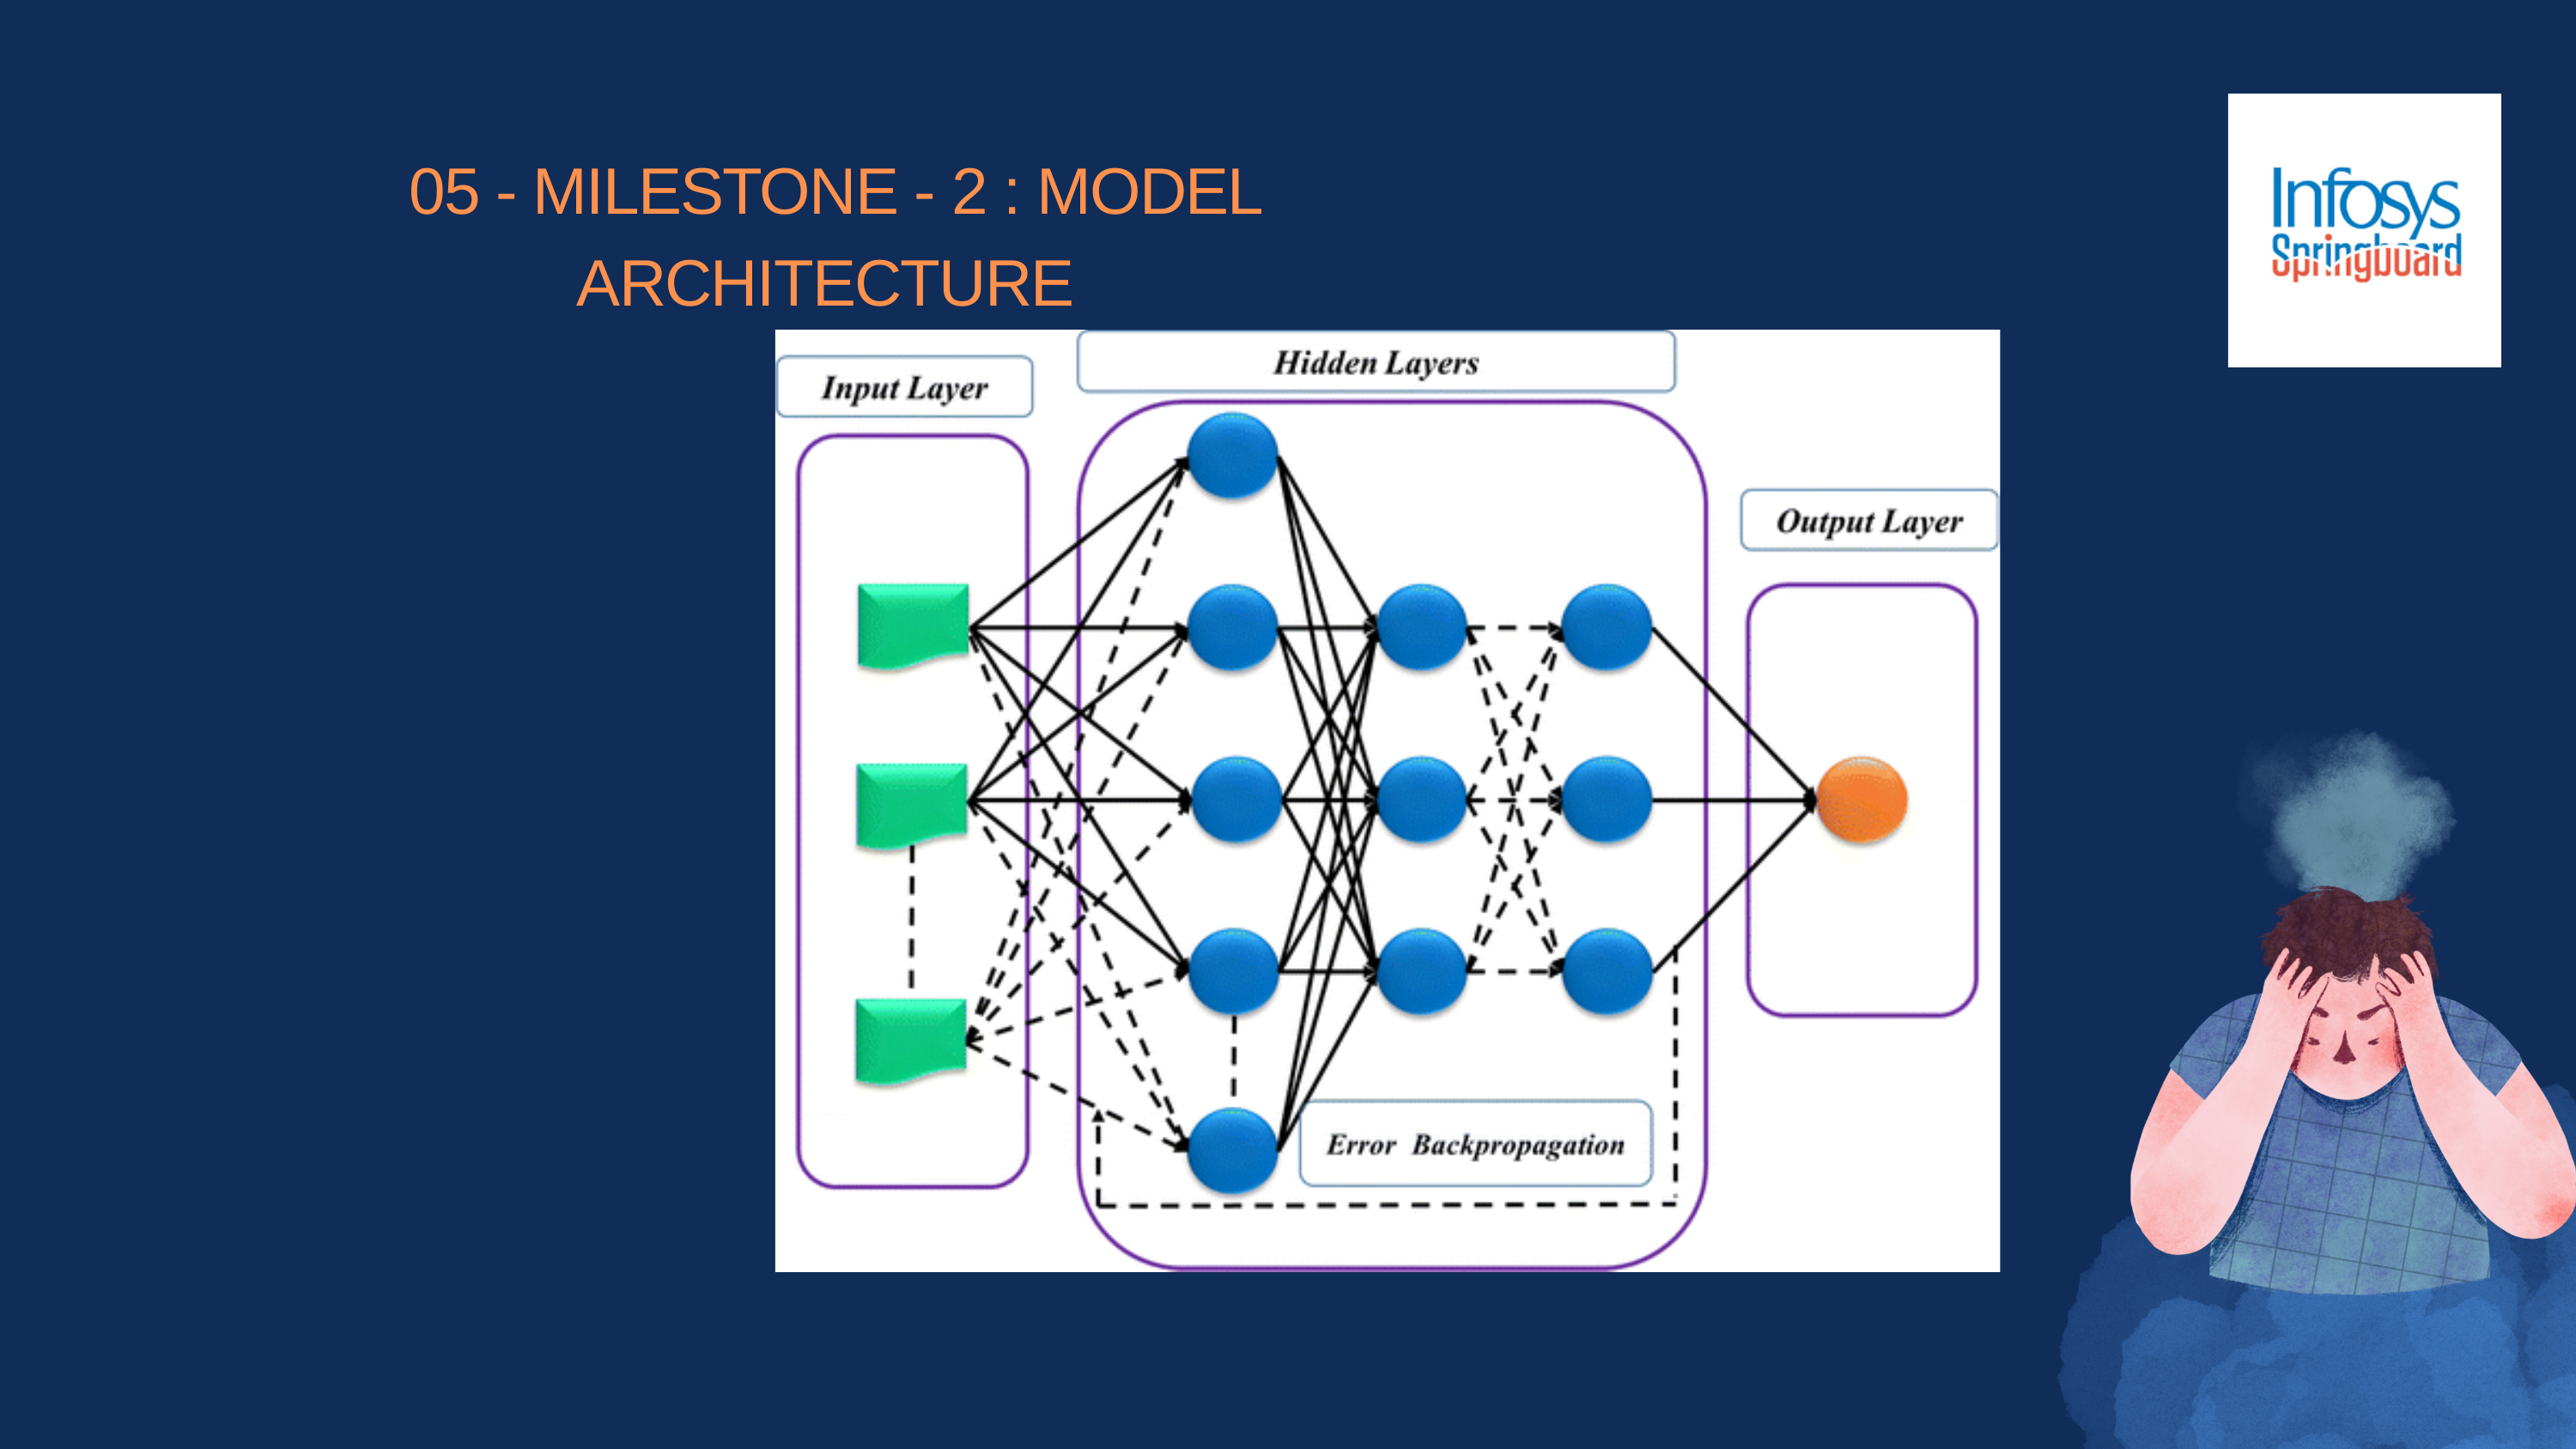

05 - MILESTONE - 2 : MODEL ARCHITECTURE